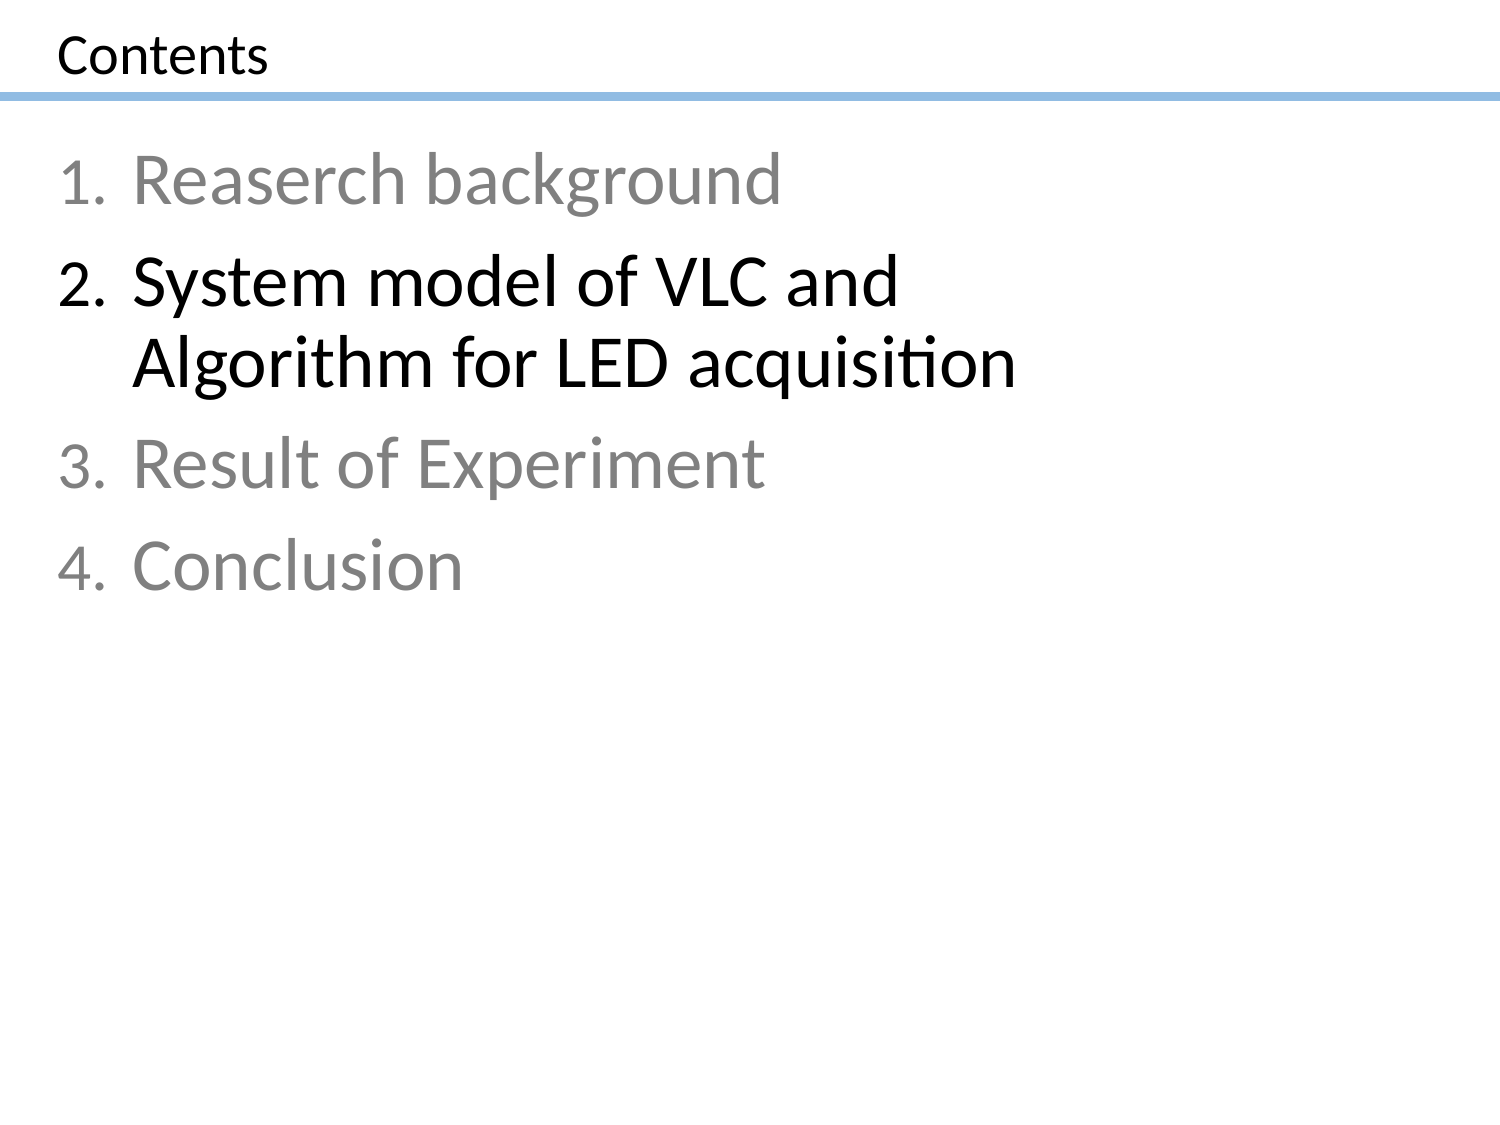

# Contents
Reaserch background
System model of VLC and               Algorithm for LED acquisition
Result of Experiment
Conclusion